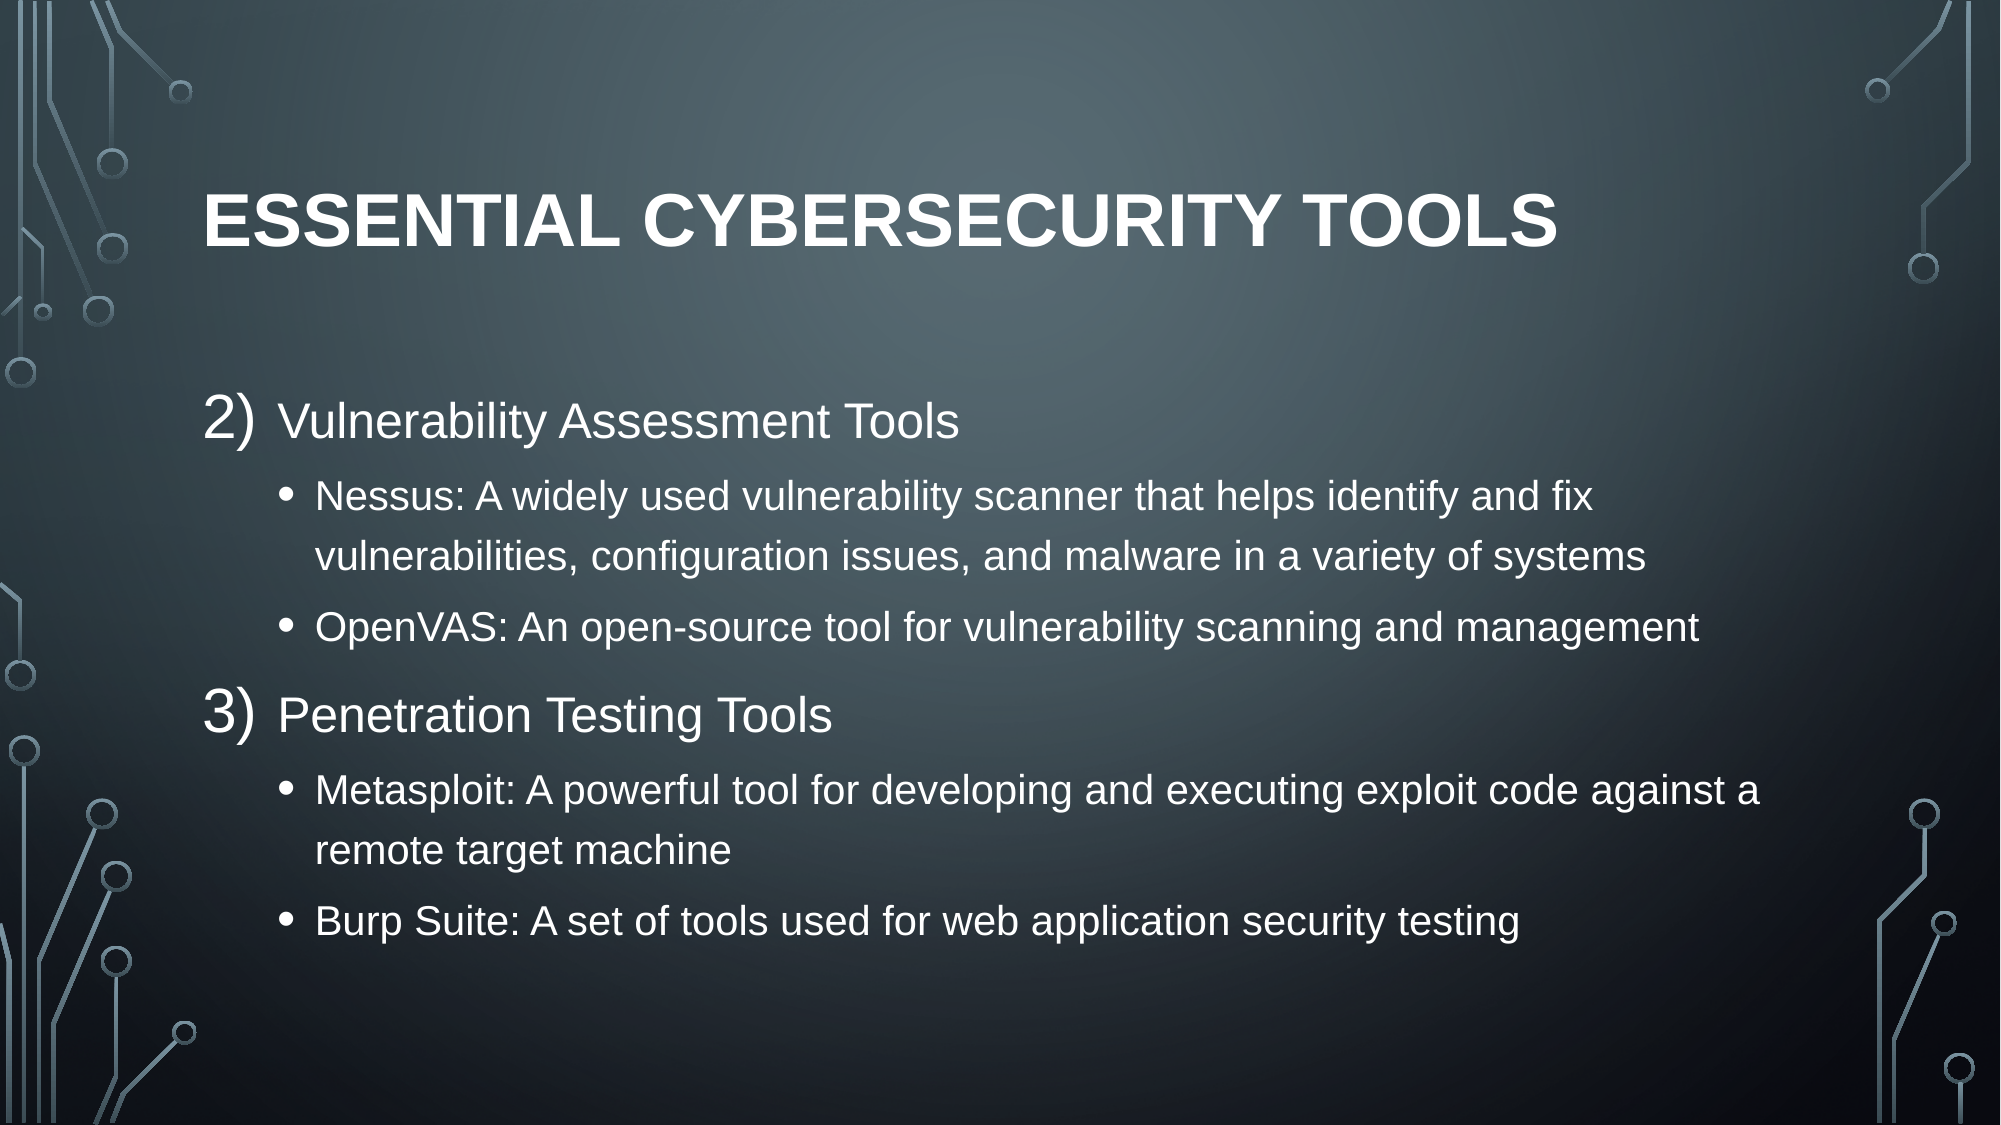

# Essential cybersecurity tools
Vulnerability Assessment Tools
Nessus: A widely used vulnerability scanner that helps identify and fix vulnerabilities, configuration issues, and malware in a variety of systems
OpenVAS: An open-source tool for vulnerability scanning and management
Penetration Testing Tools
Metasploit: A powerful tool for developing and executing exploit code against a remote target machine
Burp Suite: A set of tools used for web application security testing